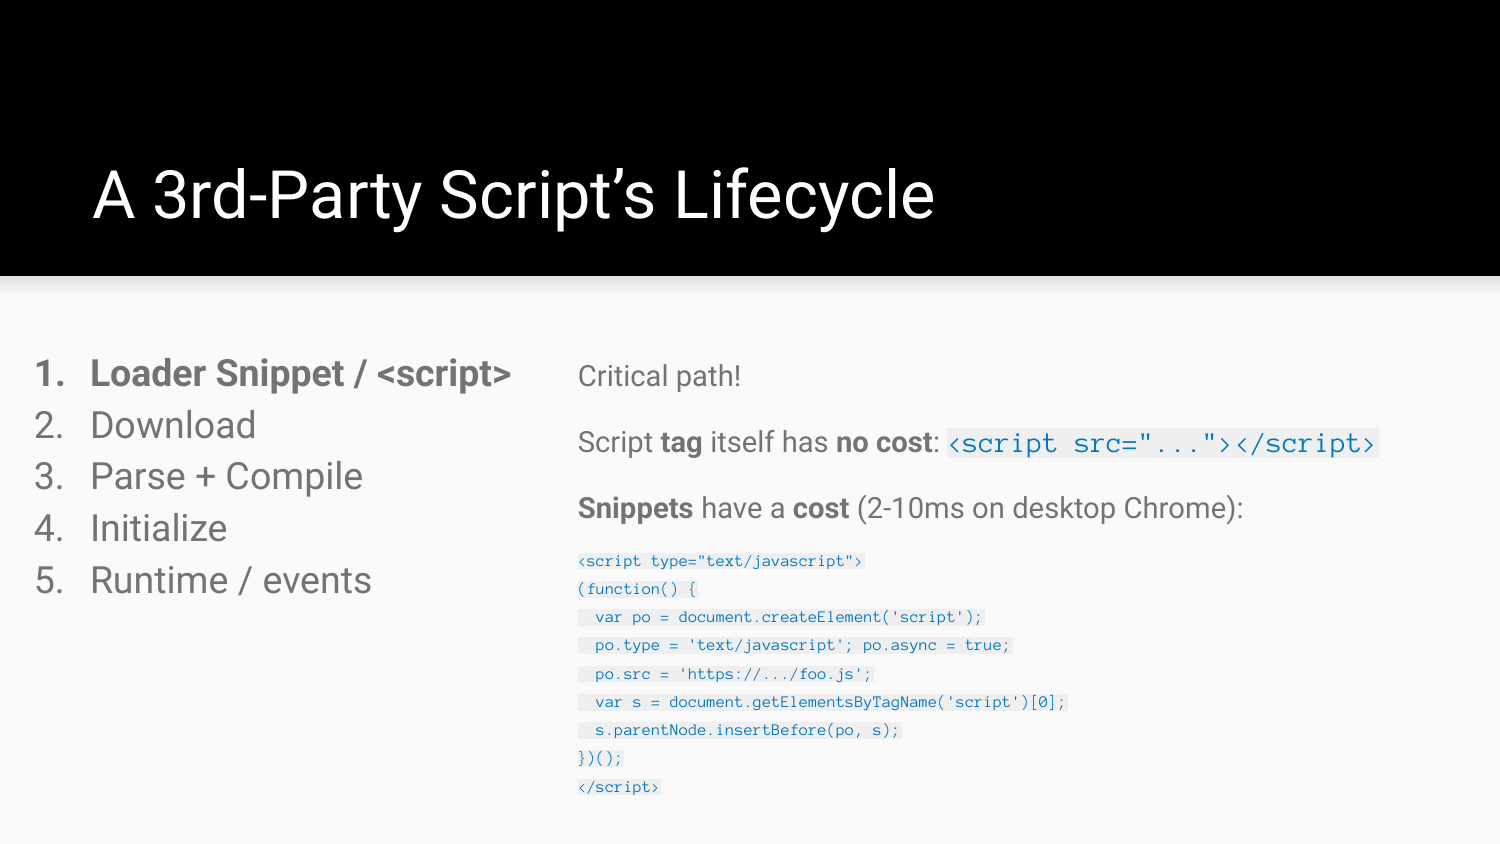

# A 3rd-Party Script’s Lifecycle
Loader Snippet / <script>
Download
Parse + Compile
Initialize
Runtime / events
Critical path!
Script tag itself has no cost: <script src="..."></script>
Snippets have a cost (2-10ms on desktop Chrome):
<script type="text/javascript">
(function() {
  var po = document.createElement('script');
  po.type = 'text/javascript'; po.async = true;
  po.src = 'https://.../foo.js';
  var s = document.getElementsByTagName('script')[0];
  s.parentNode.insertBefore(po, s);
})();
</script>